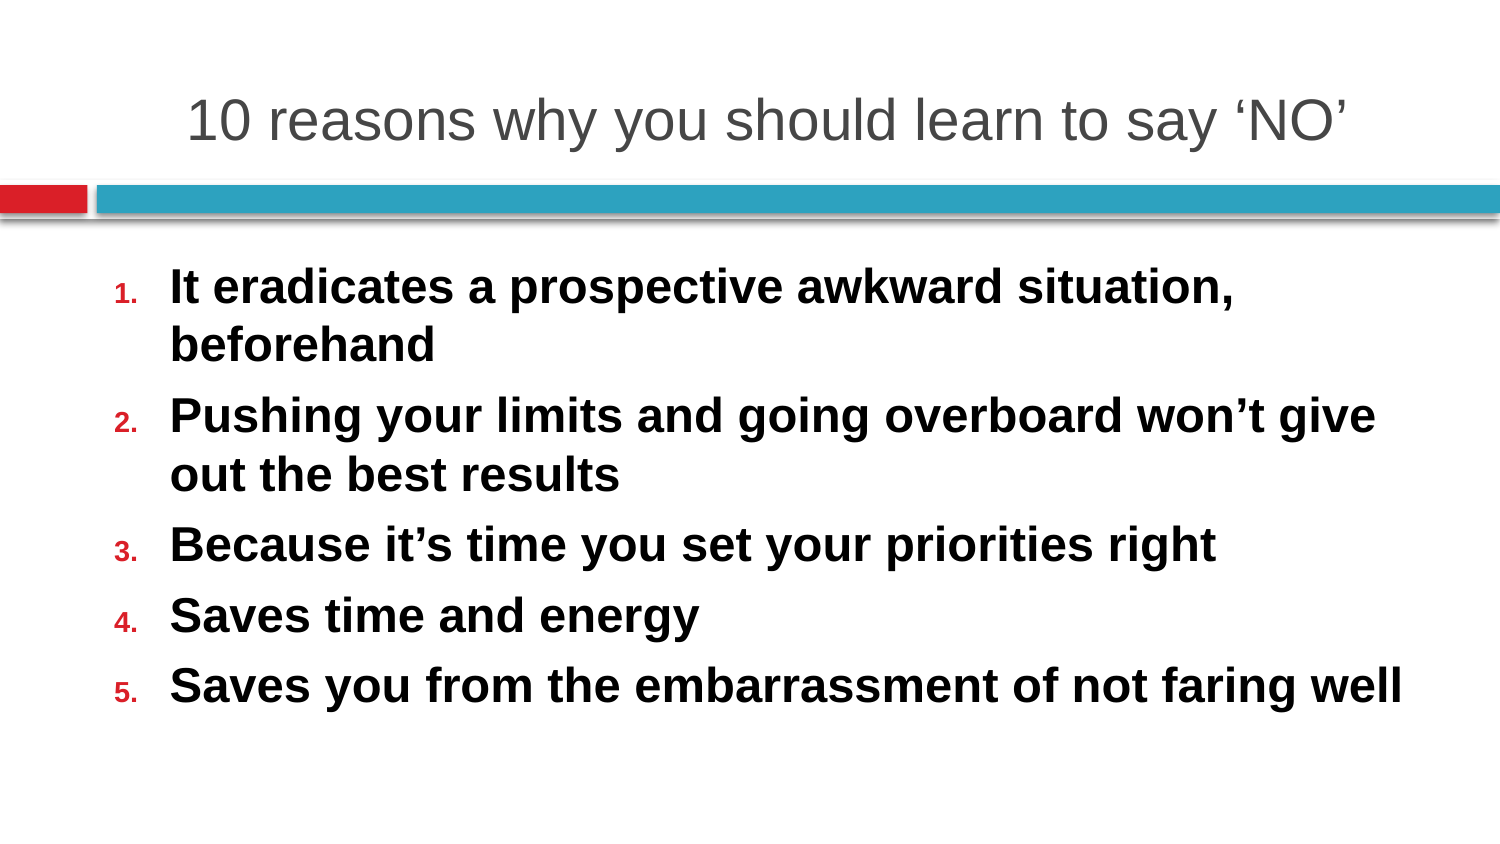

# 10 reasons why you should learn to say ‘NO’
It eradicates a prospective awkward situation, beforehand
Pushing your limits and going overboard won’t give out the best results
Because it’s time you set your priorities right
Saves time and energy
Saves you from the embarrassment of not faring well